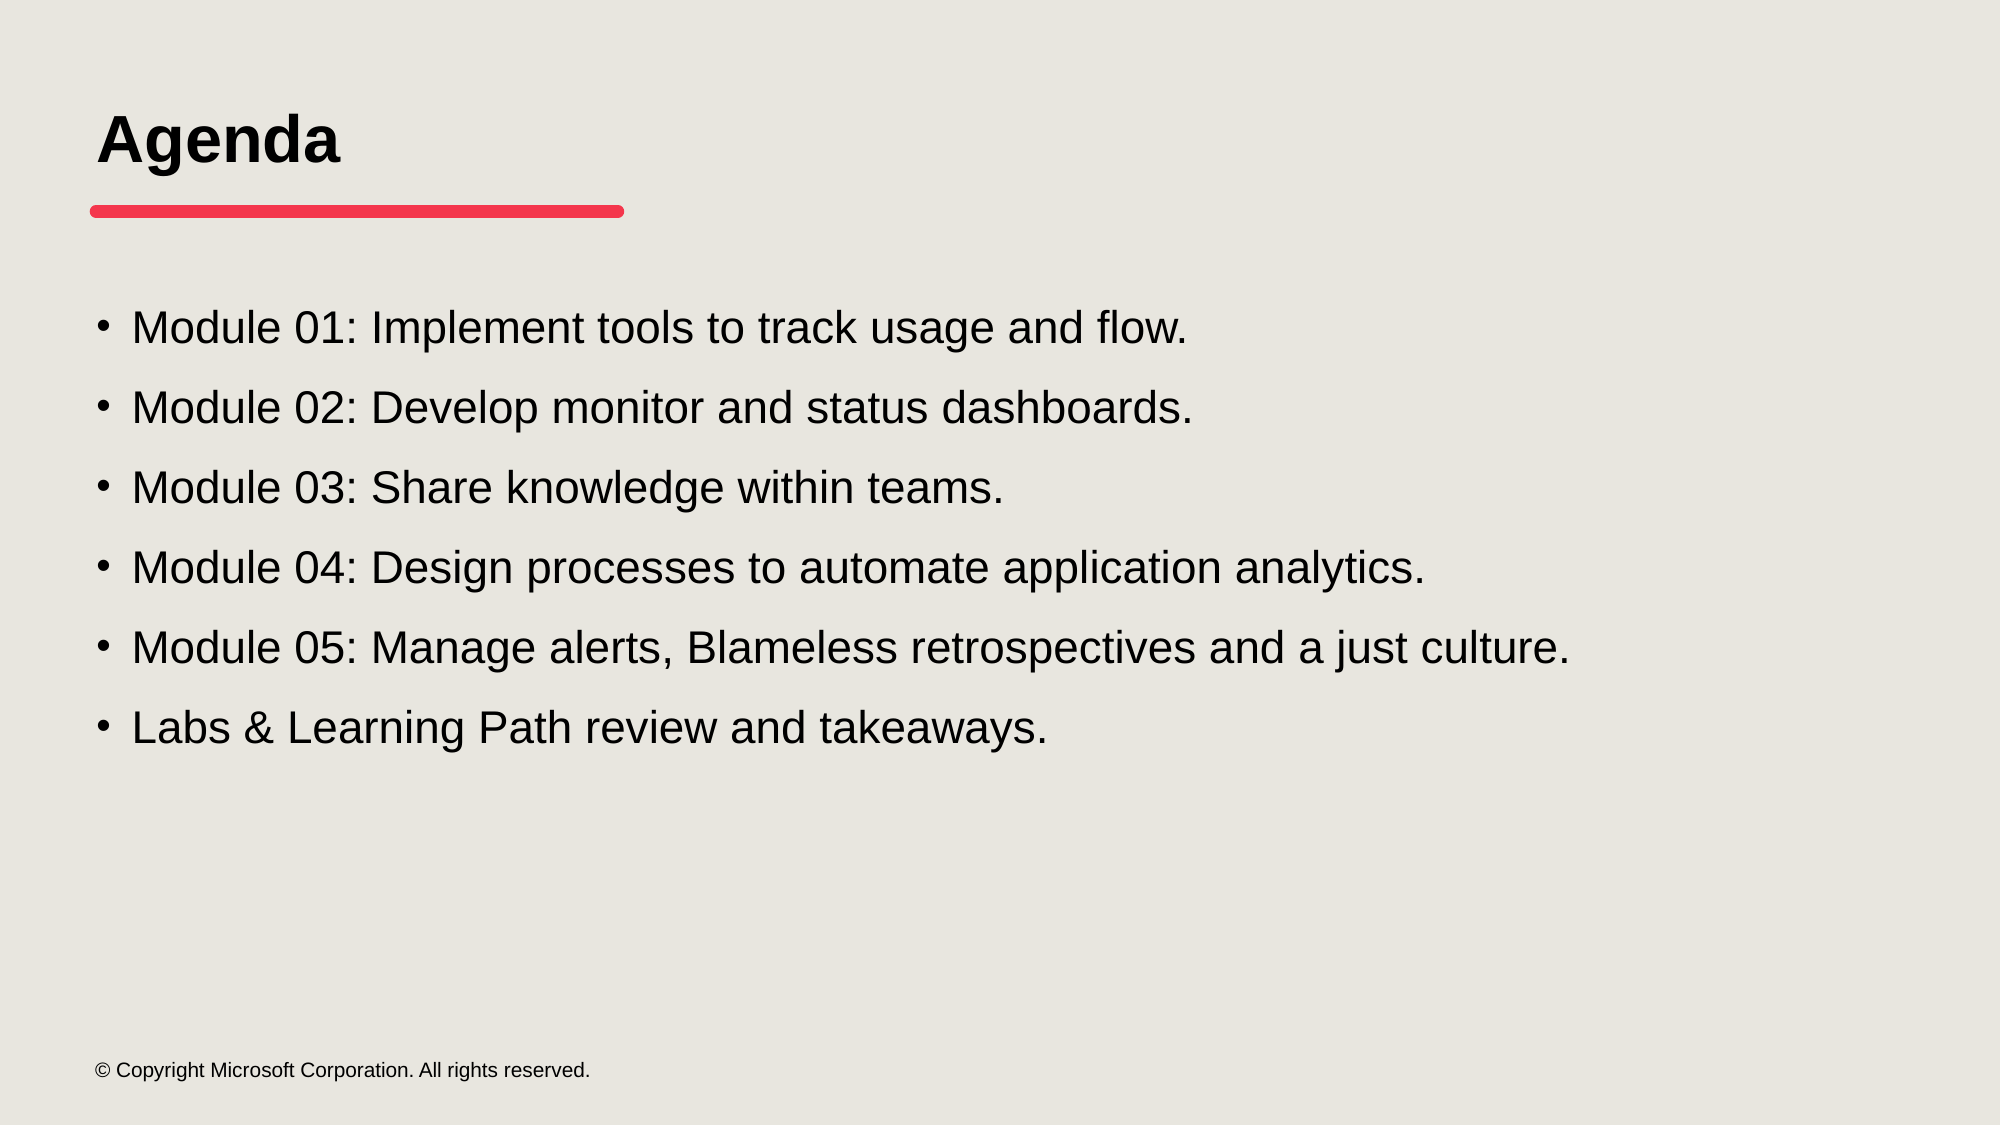

# Agenda
Module 01: Implement tools to track usage and flow.
Module 02: Develop monitor and status dashboards.
Module 03: Share knowledge within teams.
Module 04: Design processes to automate application analytics.
Module 05: Manage alerts, Blameless retrospectives and a just culture.
Labs & Learning Path review and takeaways.